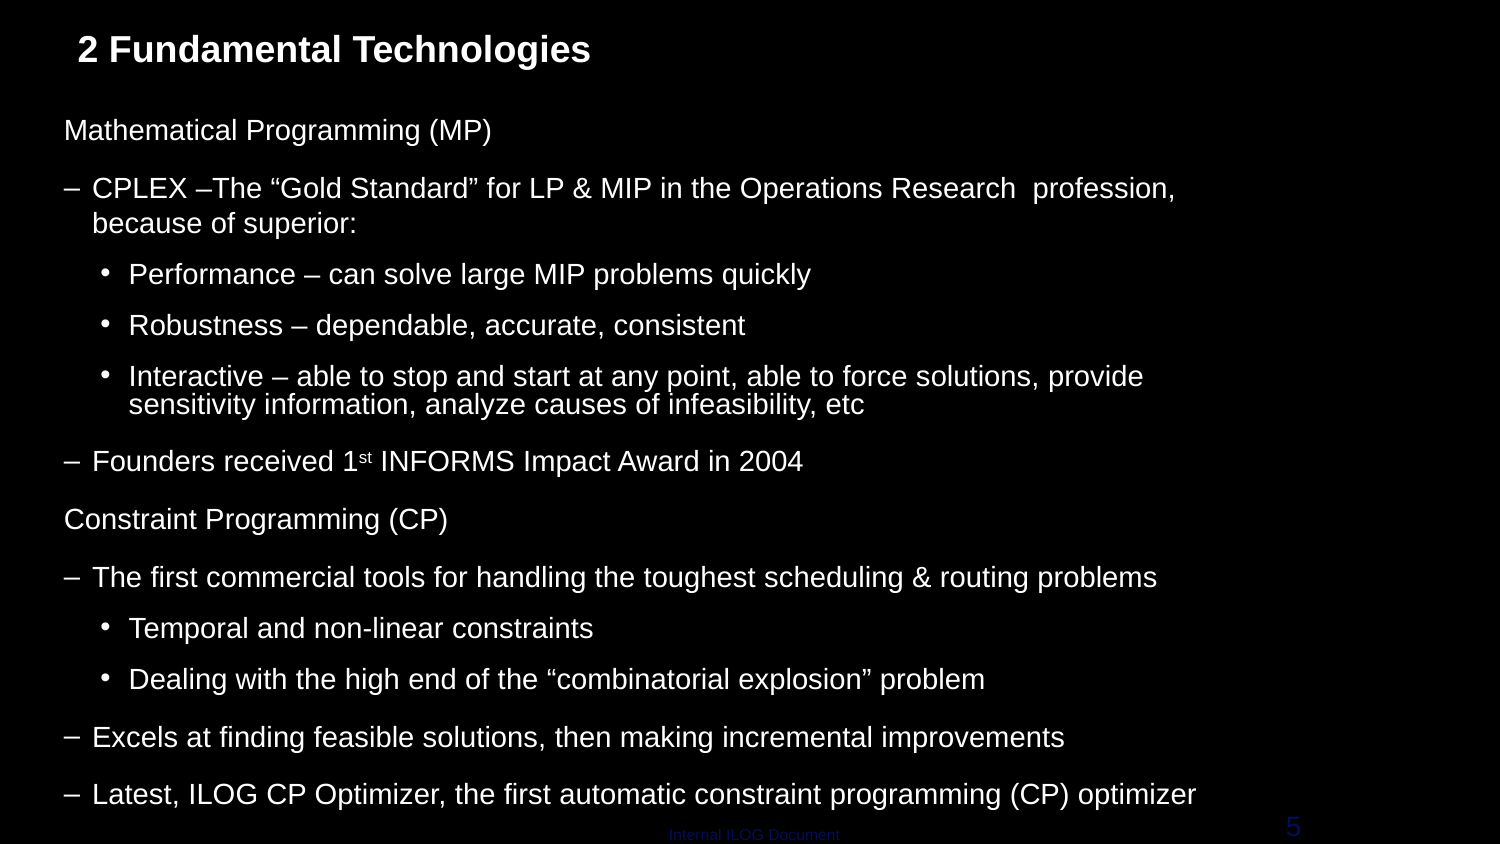

2 Fundamental Technologies
Mathematical Programming (MP)
CPLEX –The “Gold Standard” for LP & MIP in the Operations Research  profession, because of superior:
Performance – can solve large MIP problems quickly t problems are MIP
Robustness – dependable, accurate, consistent
Interactive – able to stop and start at any point, able to force solutions, provide sensitivity information, analyze causes of infeasibility, etc
Founders received 1st INFORMS Impact Award in 2004
Constraint Programming (CP)
The first commercial tools for handling the toughest scheduling & routing problems
Temporal and non-linear constraints
Dealing with the high end of the “combinatorial explosion” problem
Excels at finding feasible solutions, then making incremental improvements
Latest, ILOG CP Optimizer, the first automatic constraint programming (CP) optimizer
5
Internal ILOG Document